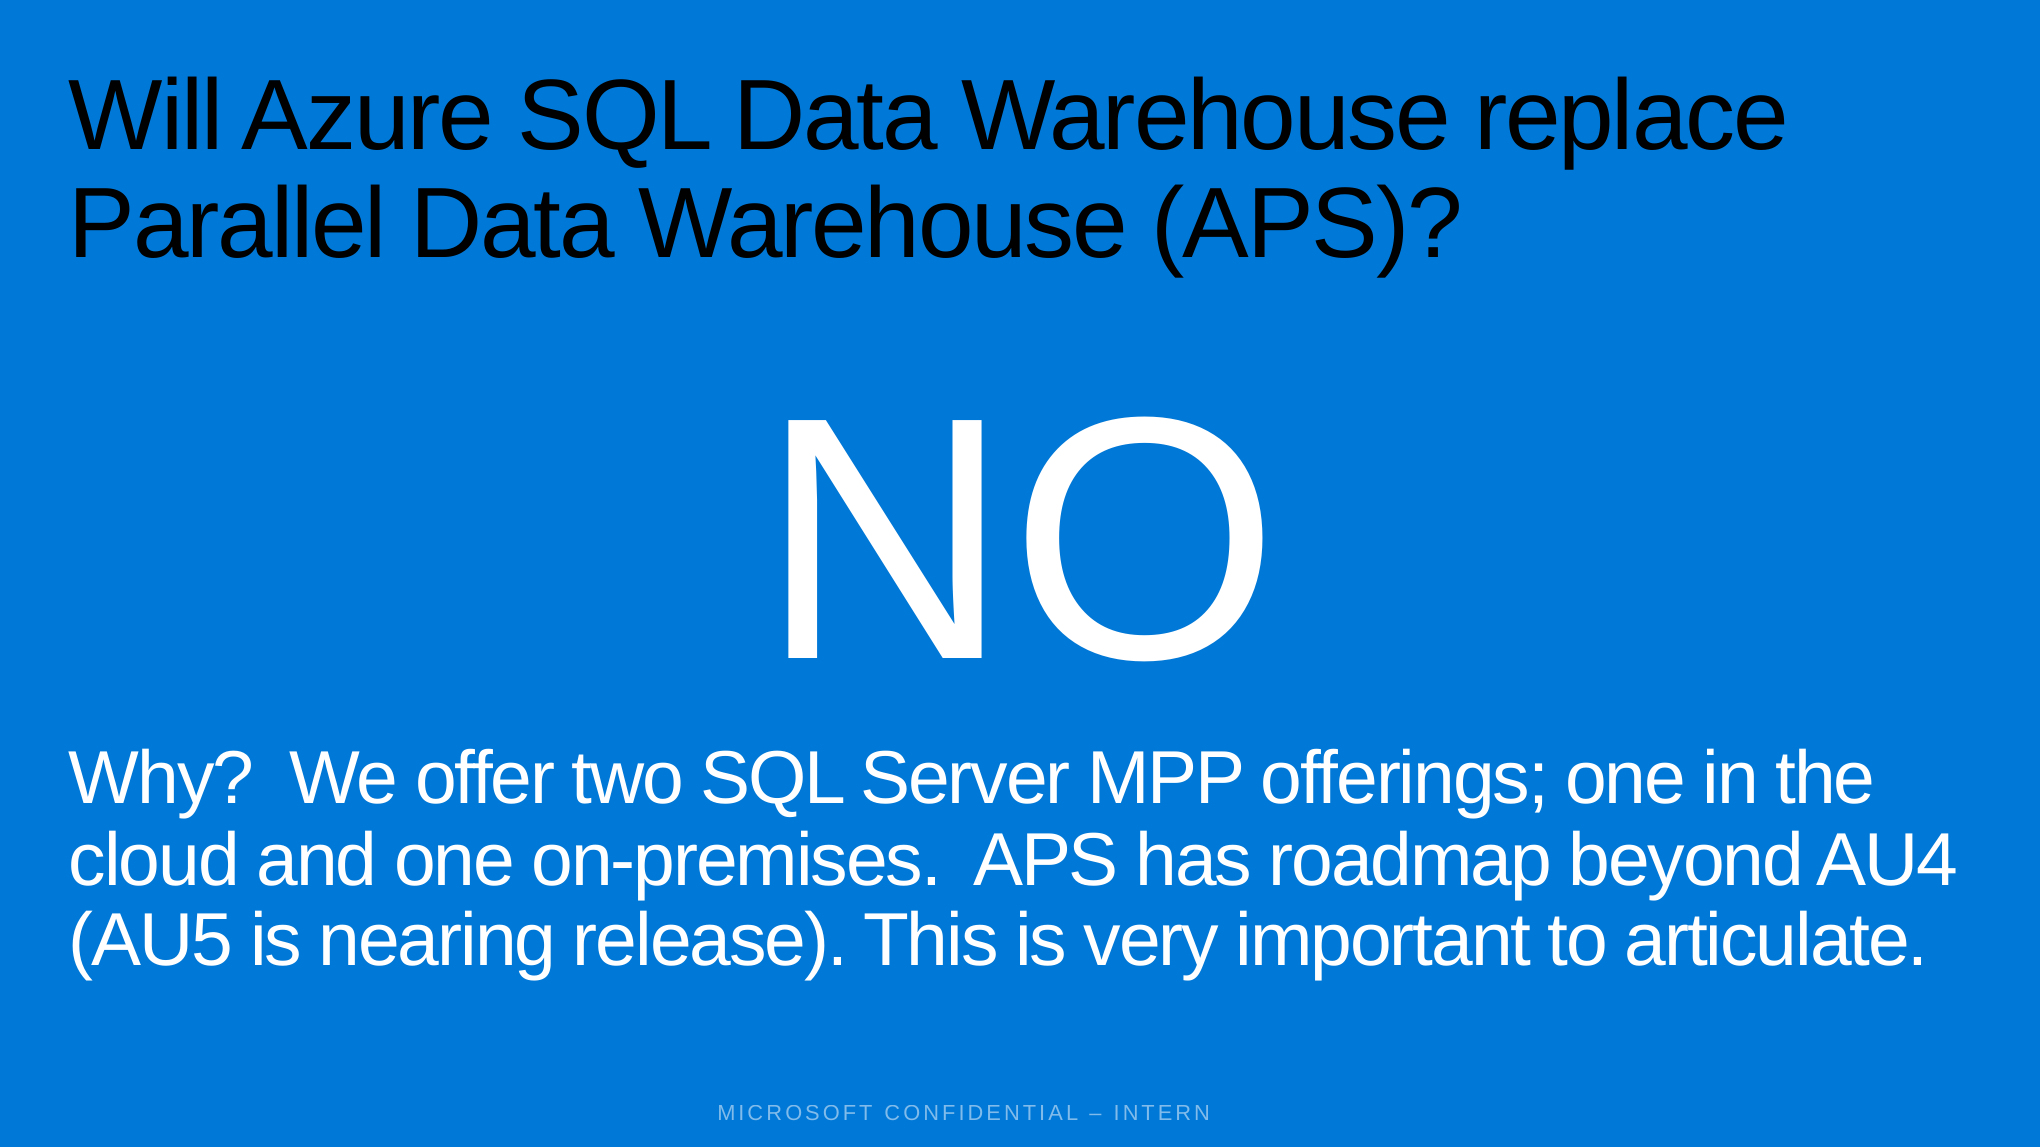

# Will Azure SQL Data Warehouse replace Parallel Data Warehouse (APS)?
NO
Why?  We offer two SQL Server MPP offerings; one in the cloud and one on-premises.  APS has roadmap beyond AU4 (AU5 is nearing release). This is very important to articulate.